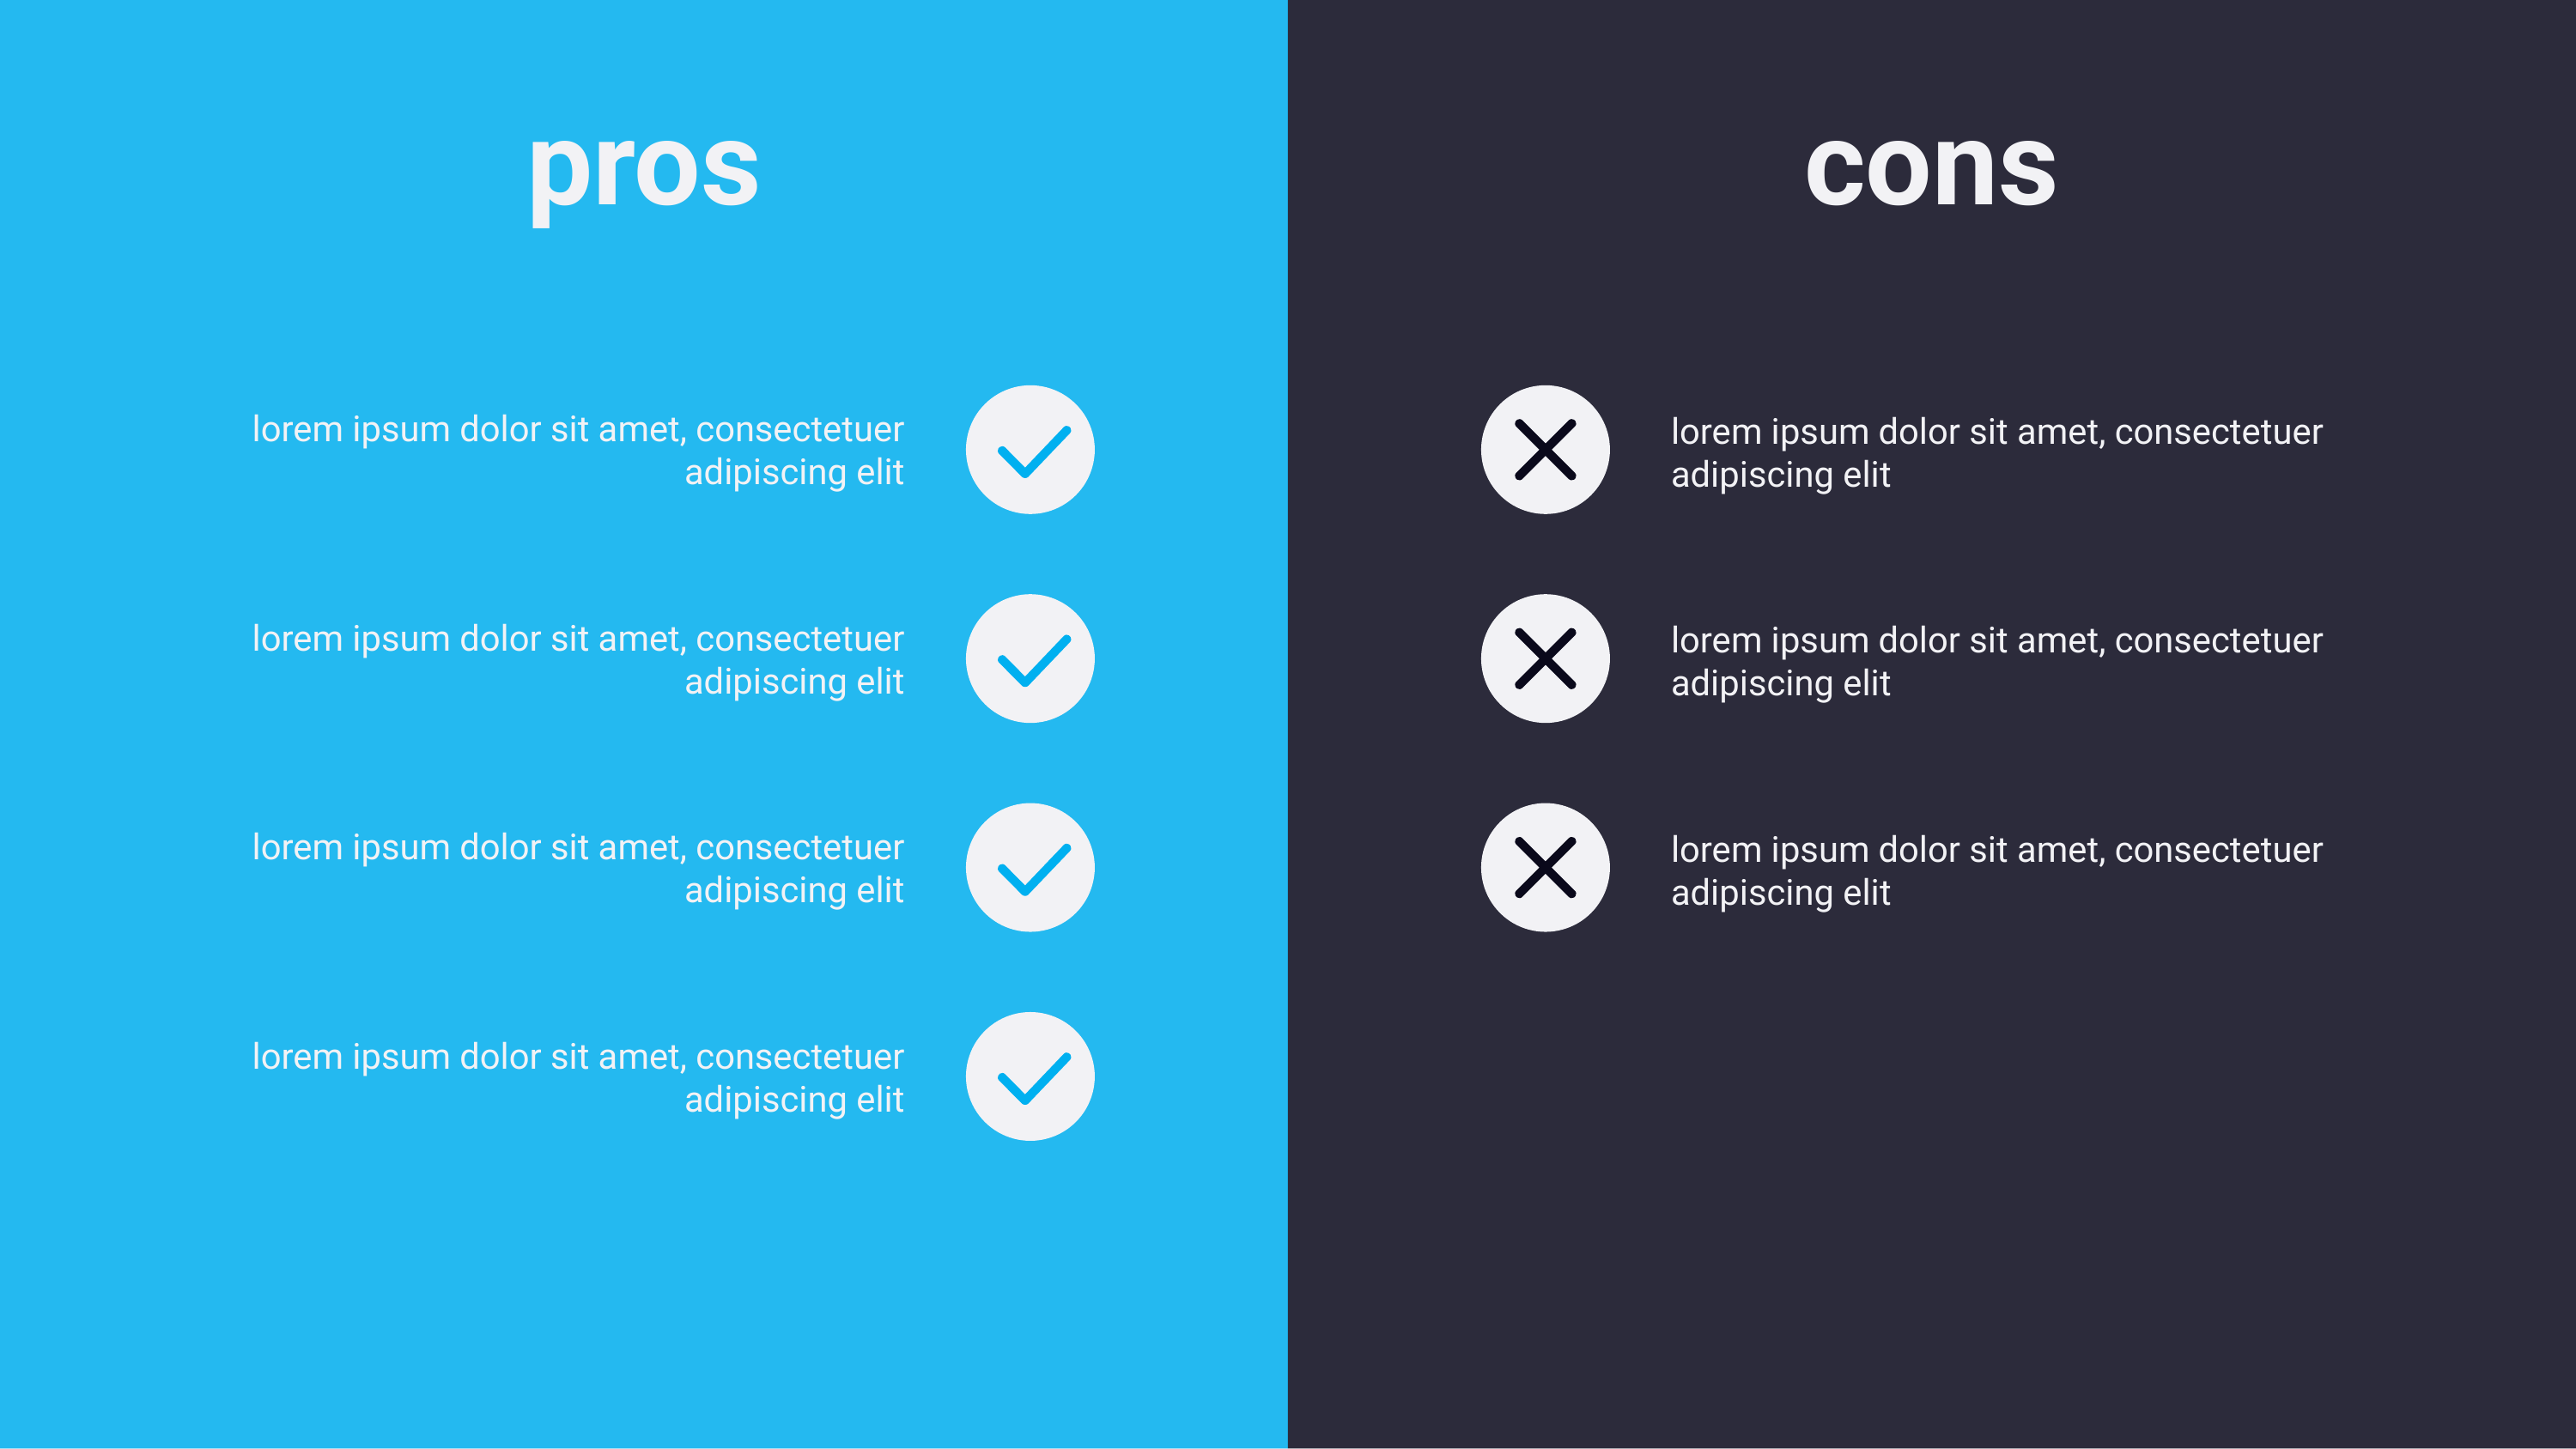

pros
cons

lorem ipsum dolor sit amet, consectetuer adipiscing elit

lorem ipsum dolor sit amet, consectetuer adipiscing elit

lorem ipsum dolor sit amet, consectetuer adipiscing elit

lorem ipsum dolor sit amet, consectetuer adipiscing elit

lorem ipsum dolor sit amet, consectetuer adipiscing elit

lorem ipsum dolor sit amet, consectetuer adipiscing elit

lorem ipsum dolor sit amet, consectetuer adipiscing elit